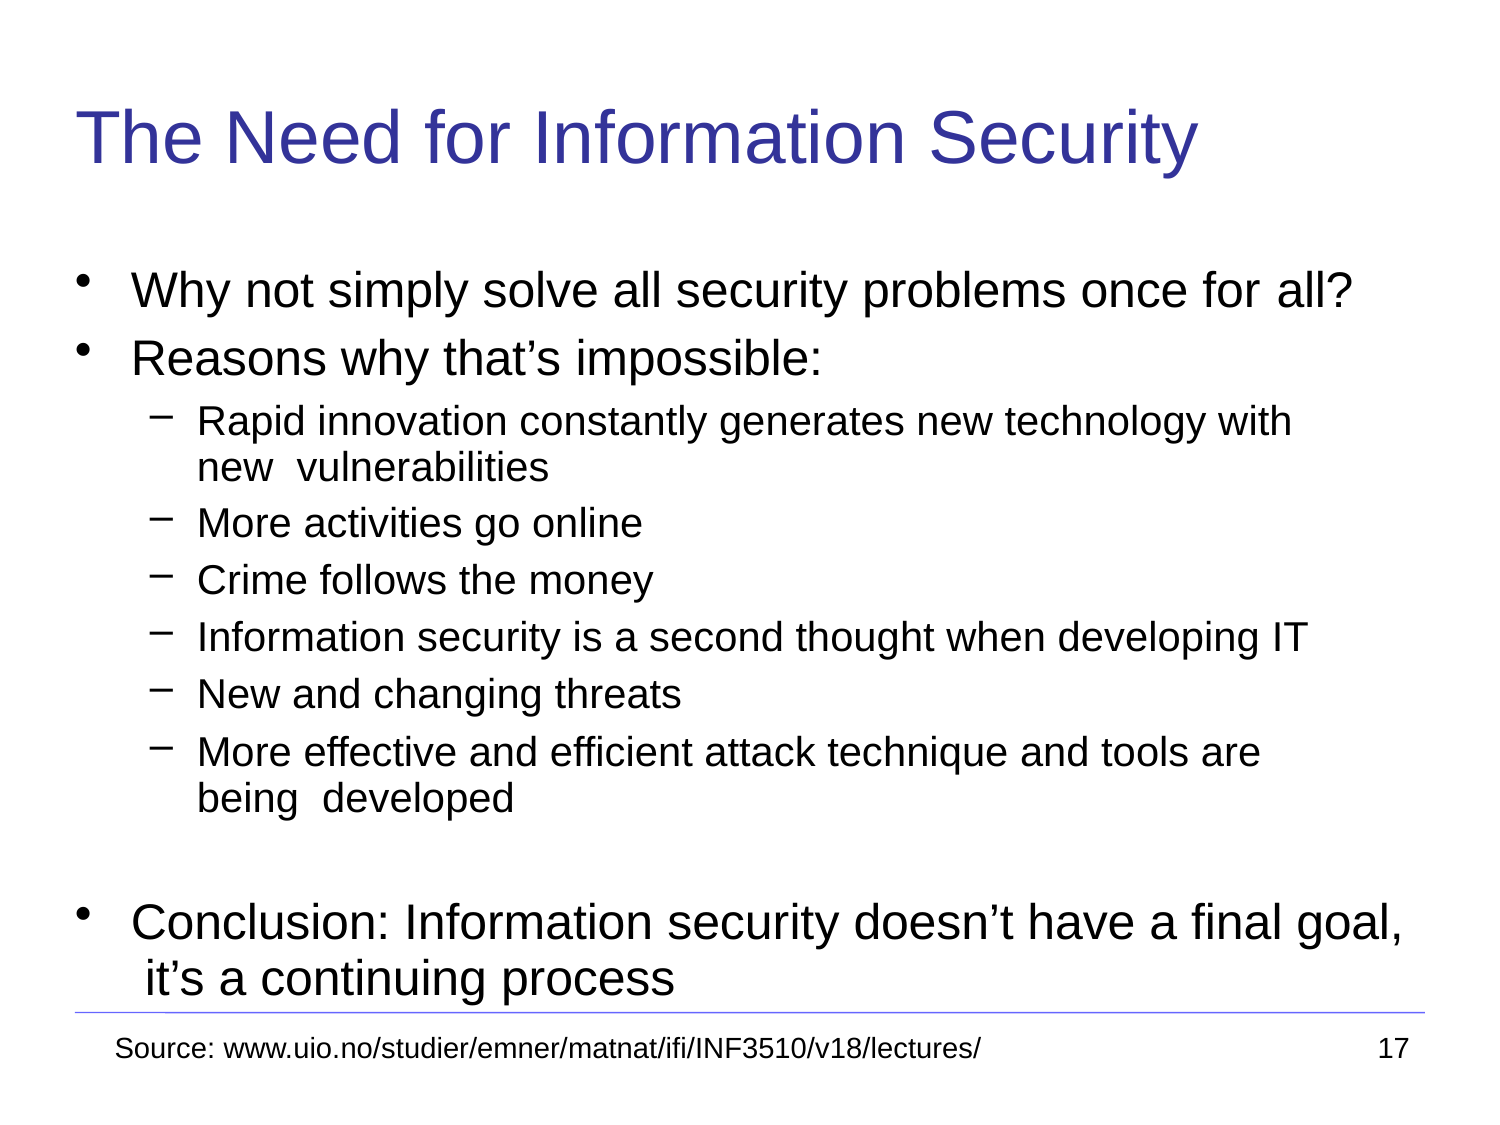

# The Need for Information Security
Why not simply solve all security problems once for all?
Reasons why that’s impossible:
Rapid innovation constantly generates new technology with new  vulnerabilities
More activities go online
Crime follows the money
Information security is a second thought when developing IT
New and changing threats
More effective and efficient attack technique and tools are being  developed

Conclusion: Information security doesn’t have a final goal,  it’s a continuing process
Source: www.uio.no/studier/emner/matnat/ifi/INF3510/v18/lectures/
17